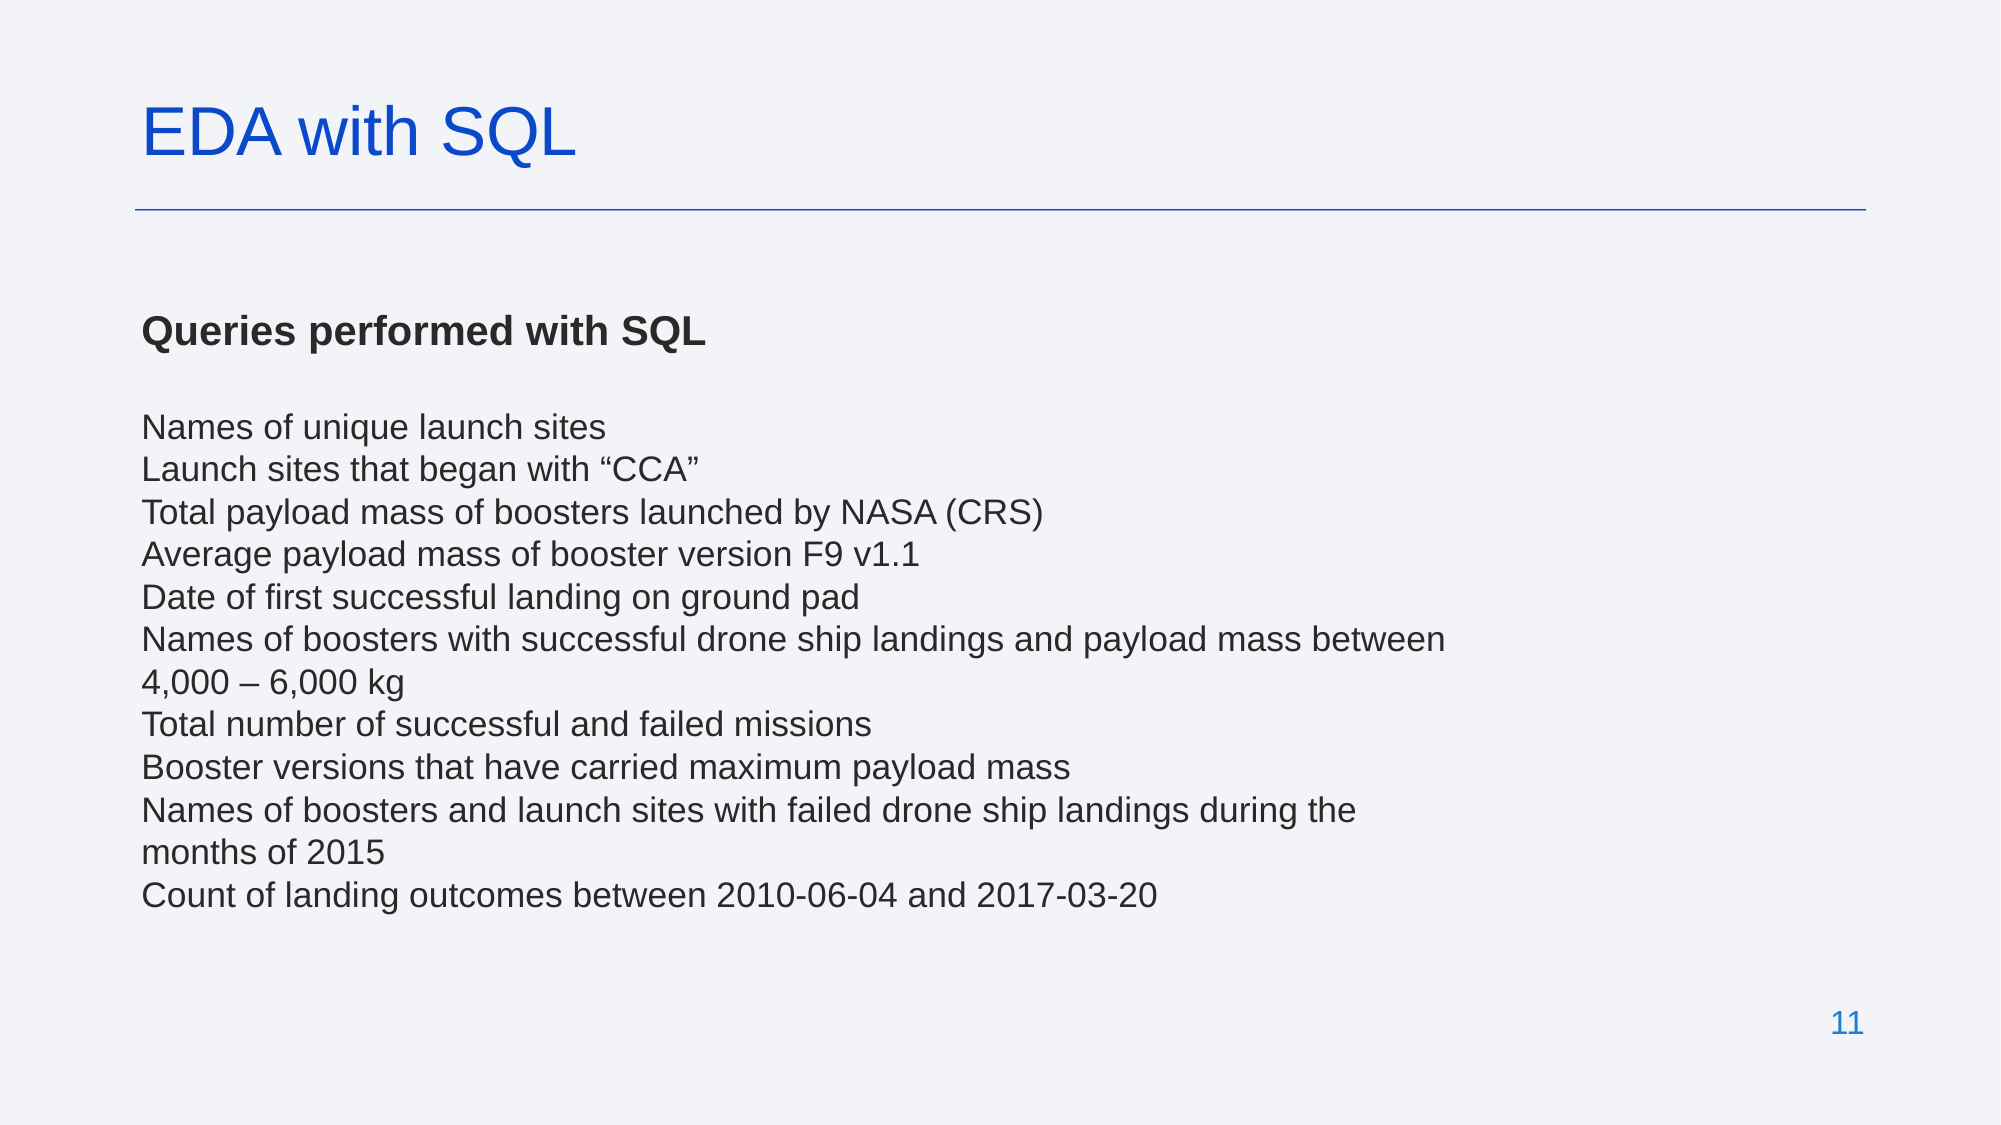

EDA with SQL
Queries performed with SQL

Names of unique launch sites
Launch sites that began with “CCA”
Total payload mass of boosters launched by NASA (CRS)
Average payload mass of booster version F9 v1.1
Date of first successful landing on ground pad
Names of boosters with successful drone ship landings and payload mass between 4,000 – 6,000 kg
Total number of successful and failed missions
Booster versions that have carried maximum payload mass
Names of boosters and launch sites with failed drone ship landings during the months of 2015
Count of landing outcomes between 2010-06-04 and 2017-03-20

11